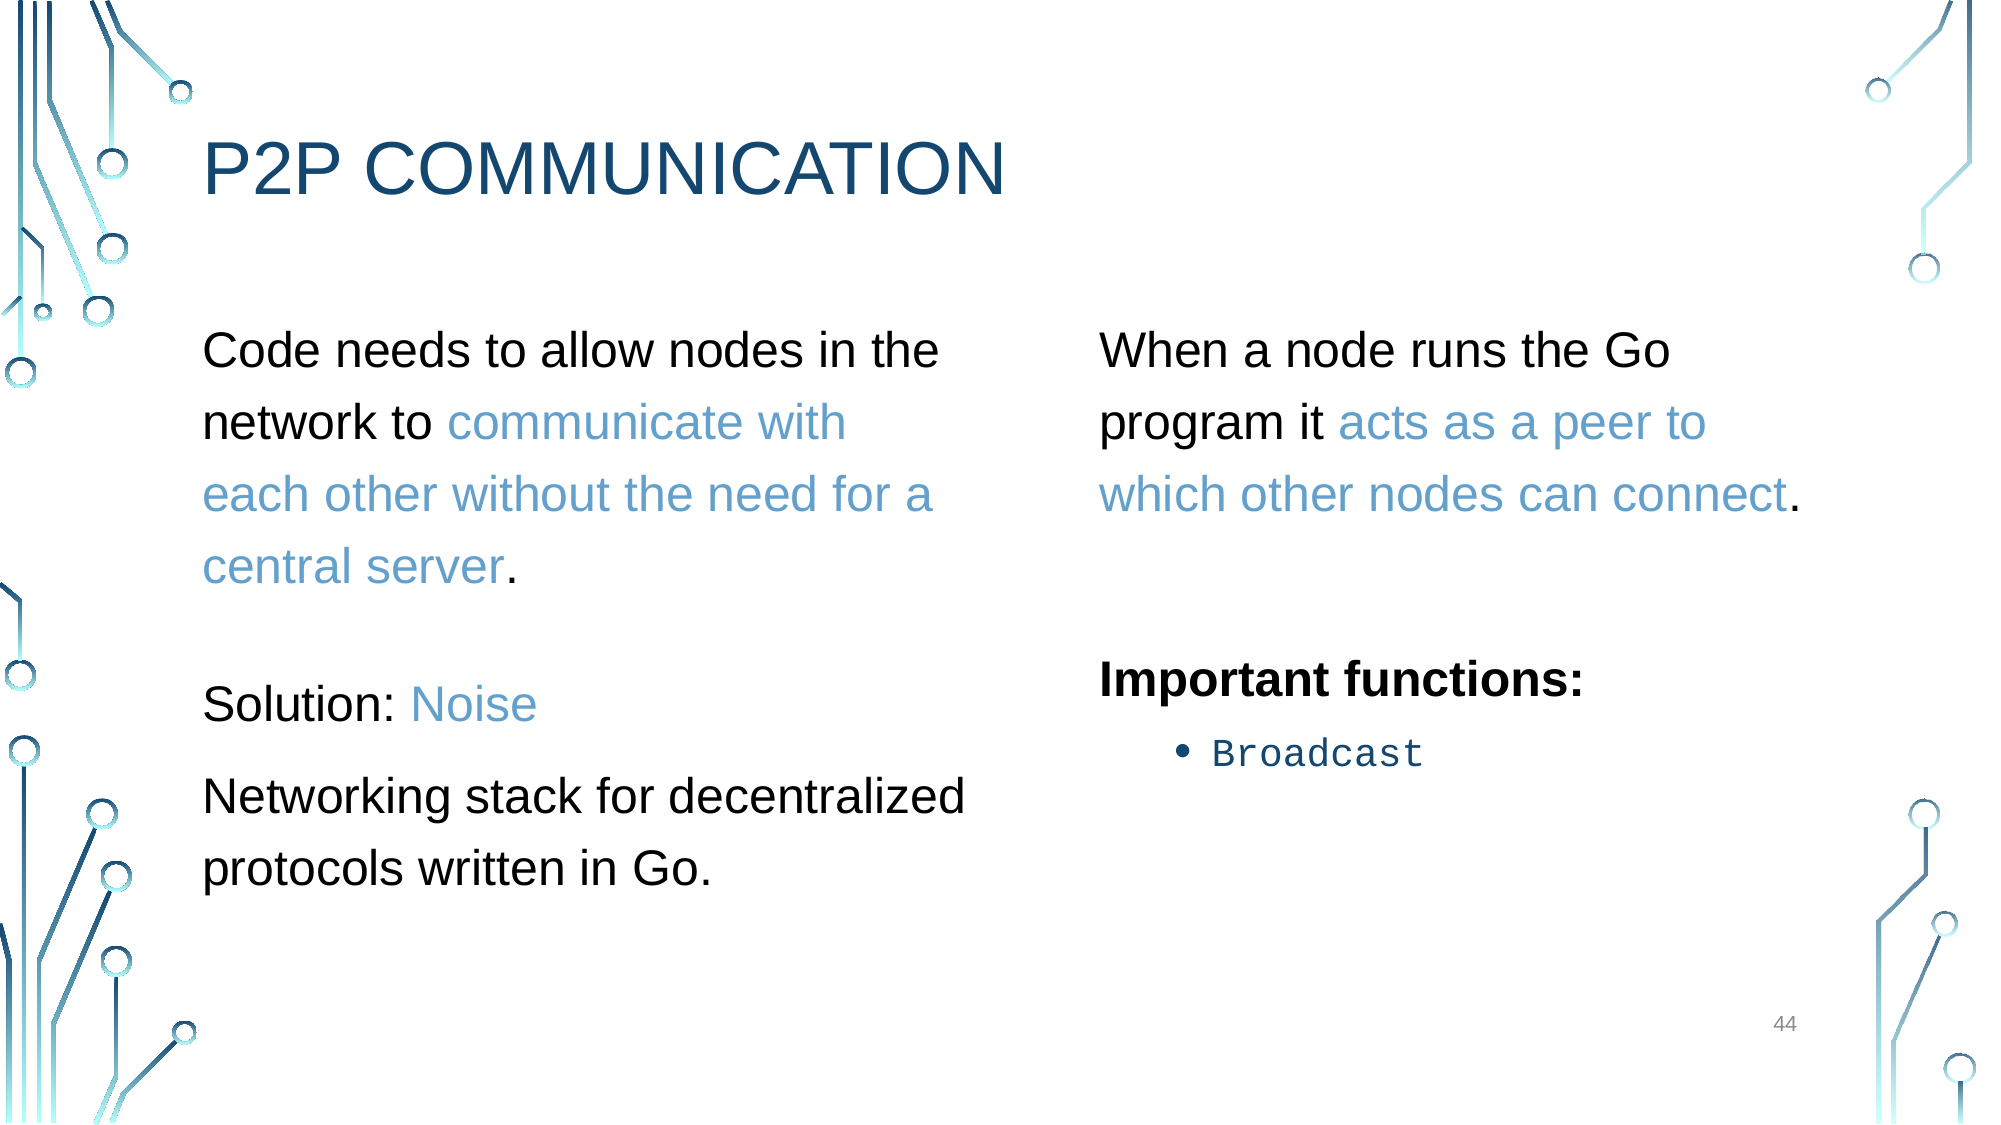

# P2p communication
Code needs to allow nodes in the network to communicate with each other without the need for a central server.

Solution: Noise
Networking stack for decentralized protocols written in Go.

When a node runs the Go program it acts as a peer to which other nodes can connect.

Important functions:
Broadcast
44